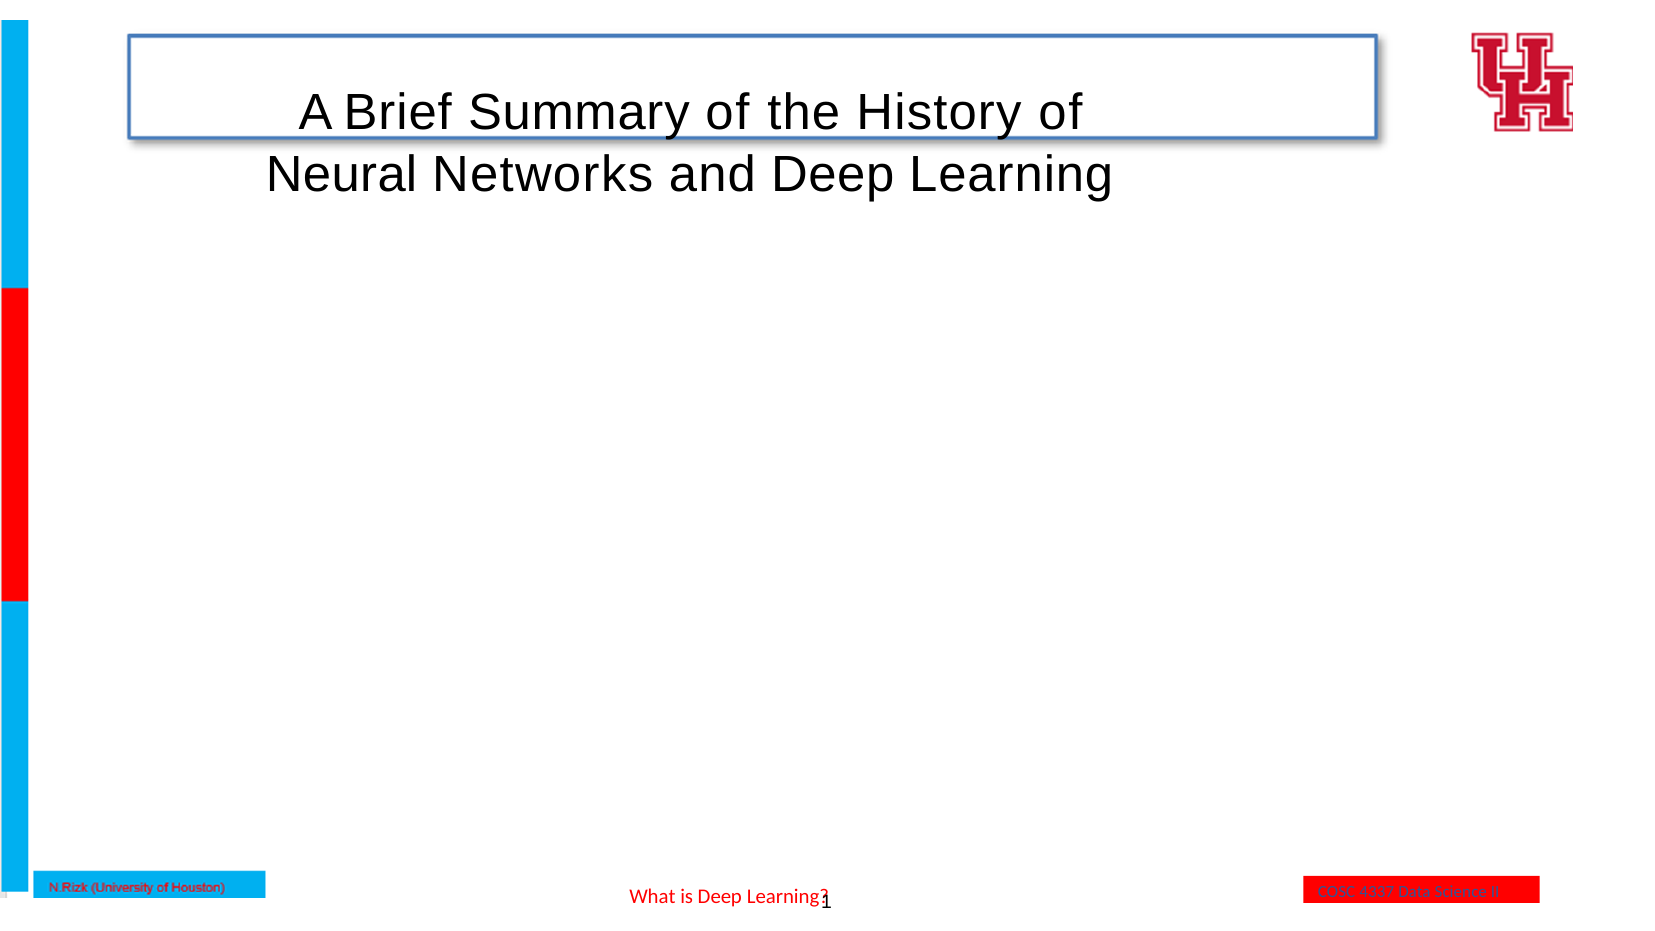

A Brief Summary of the History of  Neural Networks and Deep Learning
1